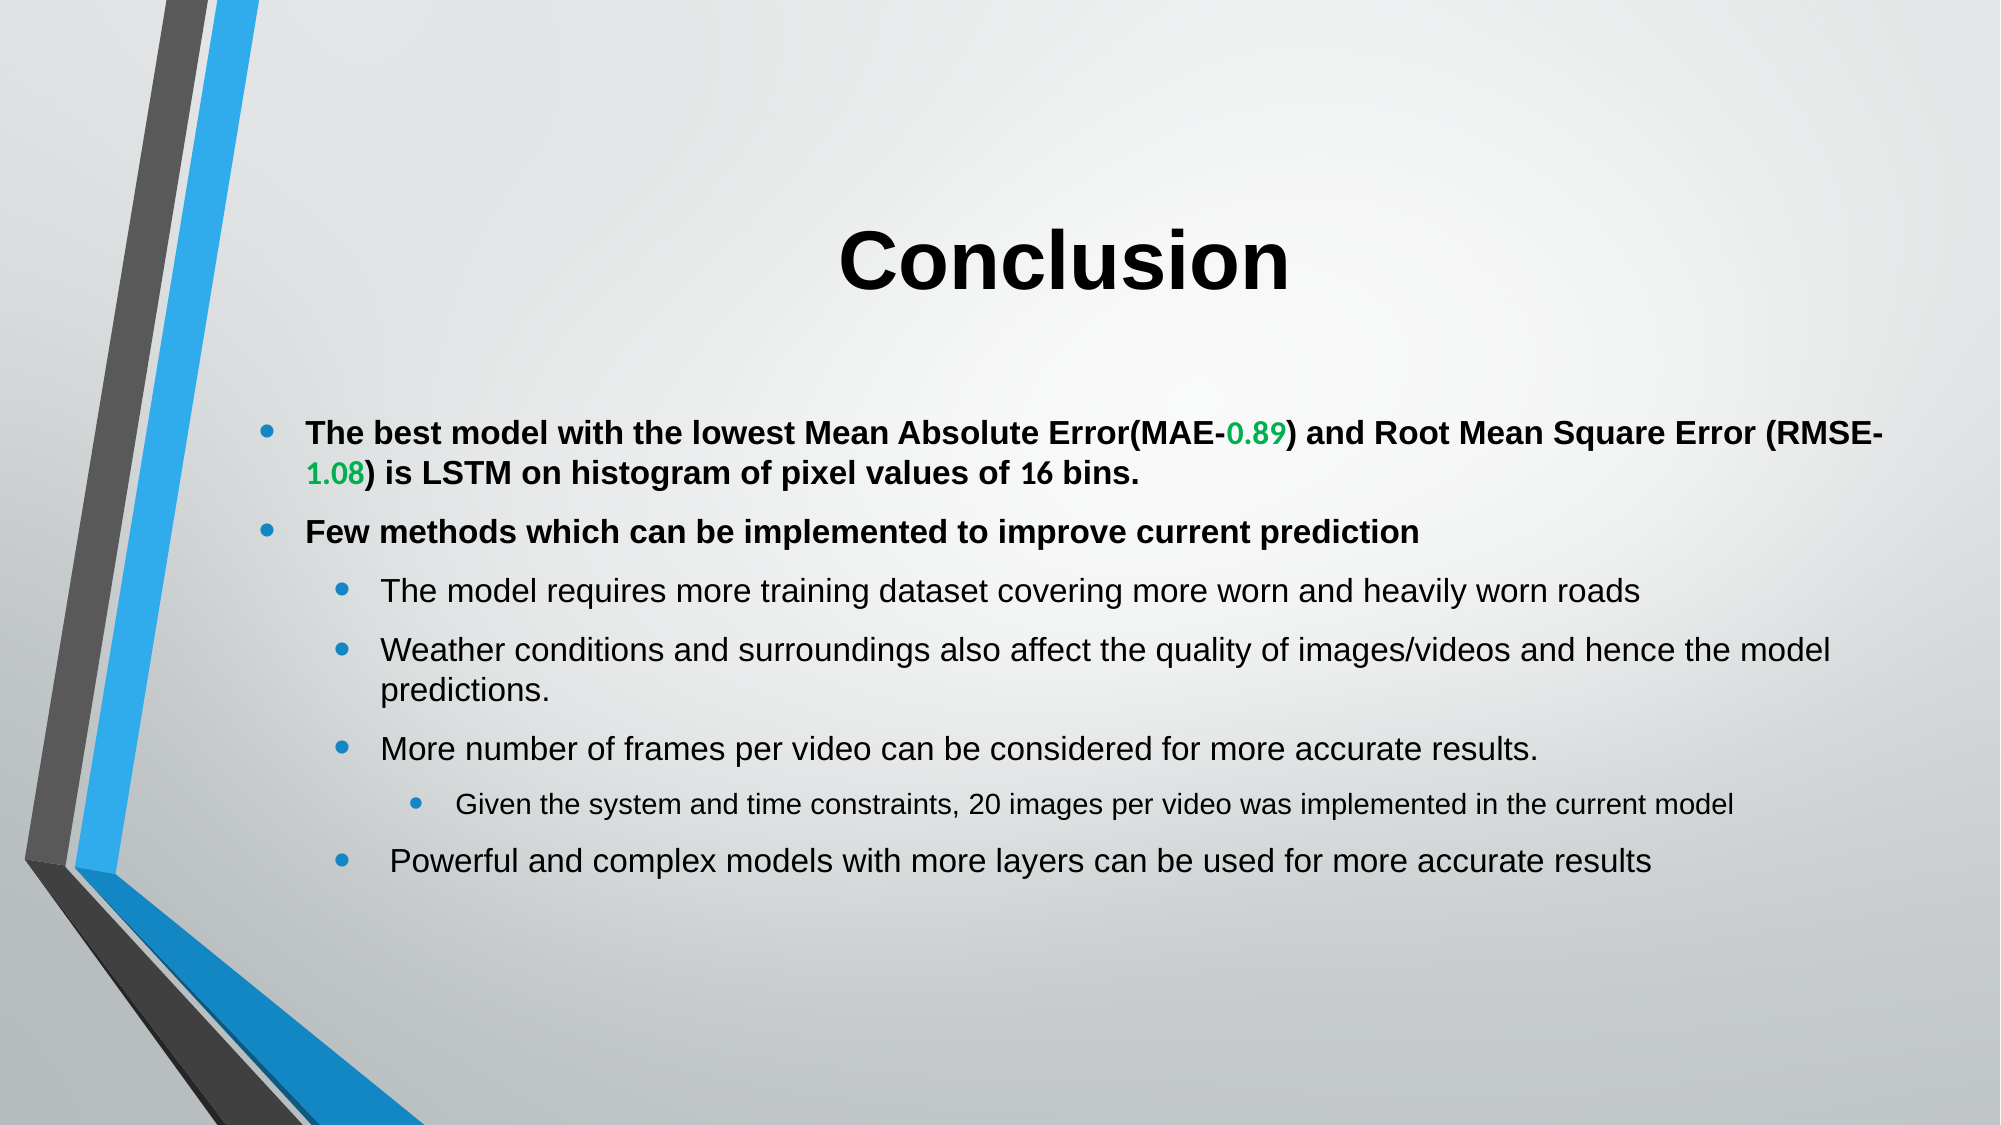

# Conclusion
The best model with the lowest Mean Absolute Error(MAE-0.89) and Root Mean Square Error (RMSE-1.08) is LSTM on histogram of pixel values of 16 bins.
Few methods which can be implemented to improve current prediction
The model requires more training dataset covering more worn and heavily worn roads
Weather conditions and surroundings also affect the quality of images/videos and hence the model predictions.
More number of frames per video can be considered for more accurate results.
Given the system and time constraints, 20 images per video was implemented in the current model
 Powerful and complex models with more layers can be used for more accurate results